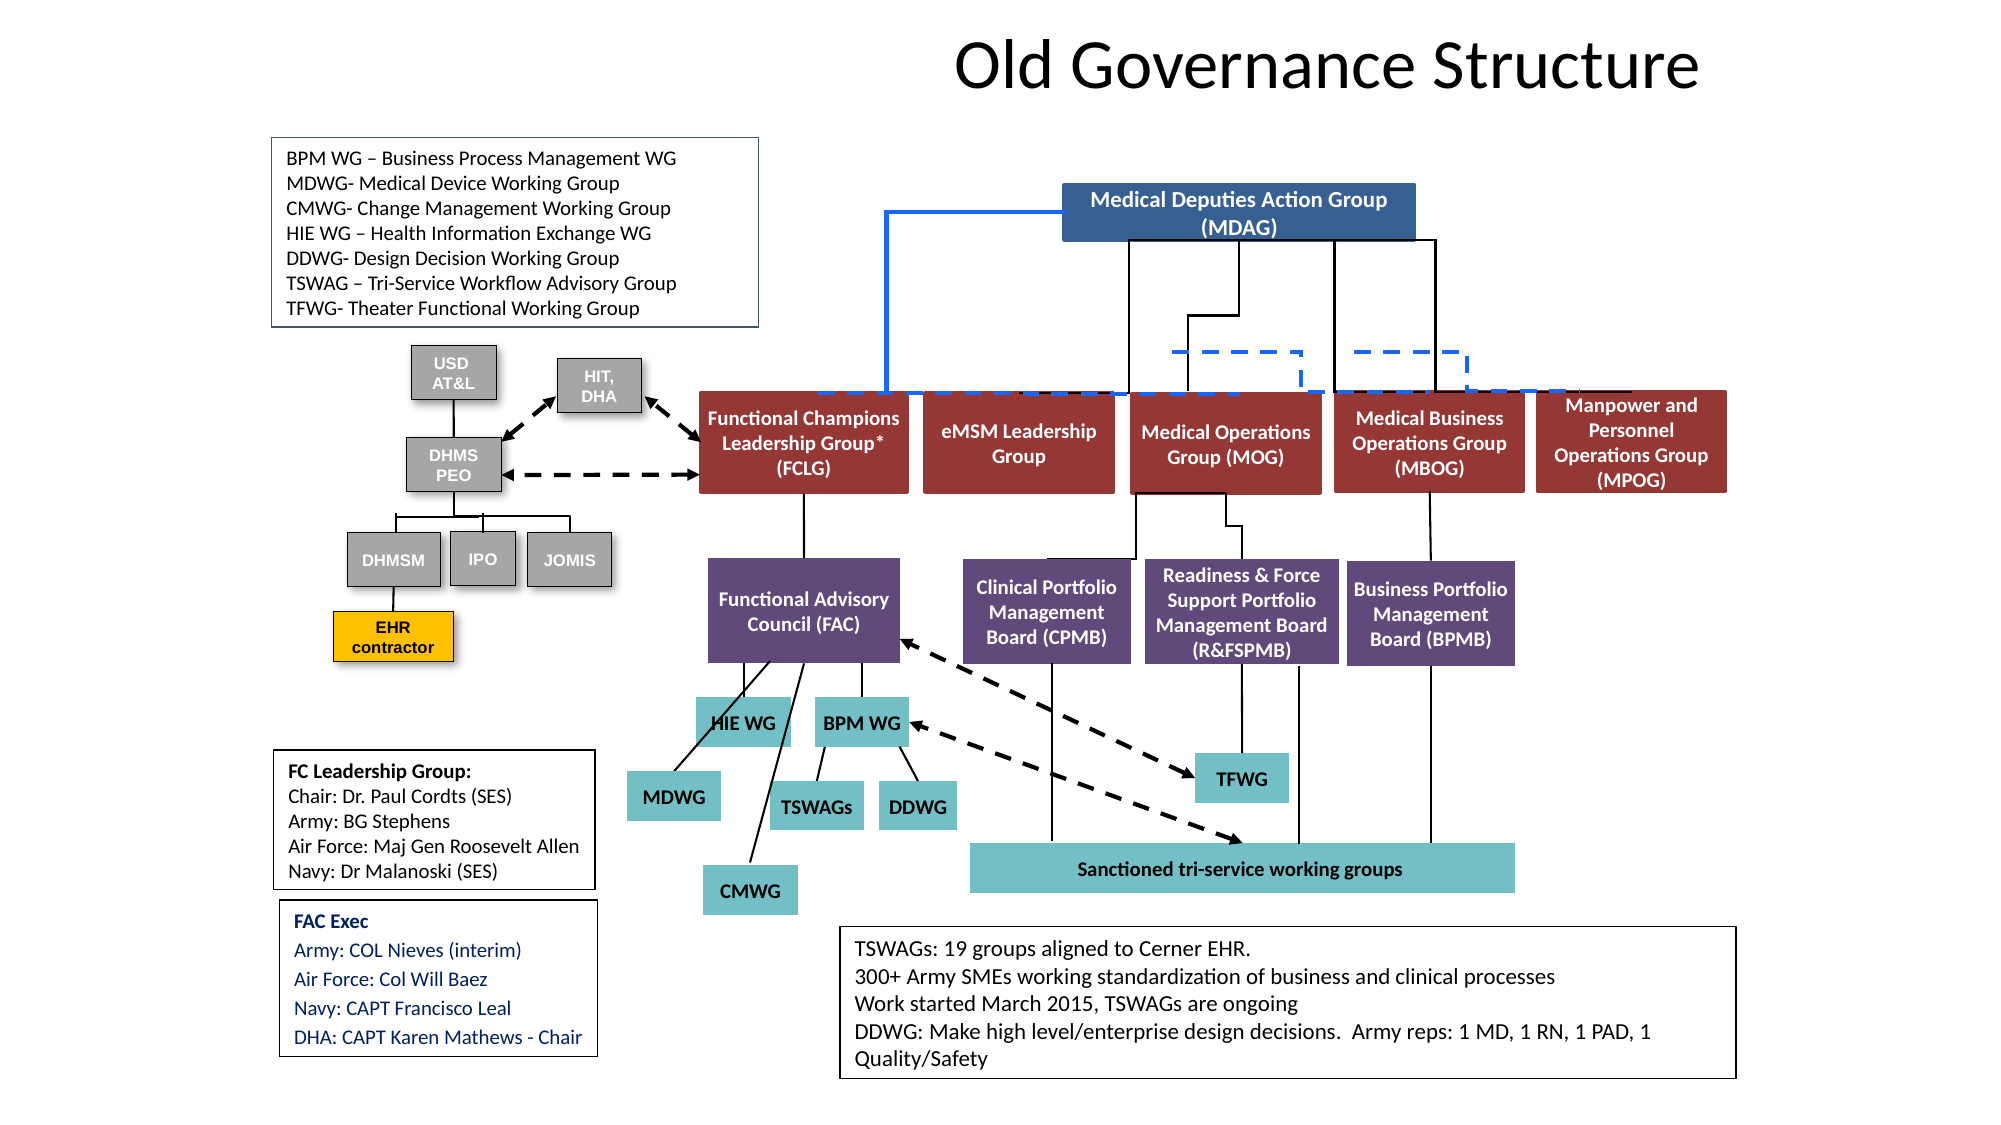

# Old Governance Structure
BPM WG – Business Process Management WG
MDWG- Medical Device Working Group
CMWG- Change Management Working Group
HIE WG – Health Information Exchange WG
DDWG- Design Decision Working Group
TSWAG – Tri-Service Workflow Advisory Group
TFWG- Theater Functional Working Group
Medical Deputies Action Group (MDAG)
Medical Business Operations Group (MBOG)
Manpower and Personnel Operations Group (MPOG)
Functional Champions Leadership Group* (FCLG)
eMSM Leadership Group
Medical Operations Group (MOG)
Functional Advisory Council (FAC)
Readiness & Force Support Portfolio Management Board (R&FSPMB)
Clinical Portfolio Management Board (CPMB)
Business Portfolio Management Board (BPMB)
HIE WG
BPM WG
TSWAGs
DDWG
TFWG
Sanctioned tri-service working groups
USD
AT&L
HIT, DHA
DHMS PEO
IPO
JOMIS
DHMSM
EHR
contractor
FC Leadership Group:
Chair: Dr. Paul Cordts (SES)
Army: BG Stephens
Air Force: Maj Gen Roosevelt Allen
Navy: Dr Malanoski (SES)
MDWG
CMWG
FAC Exec
Army: COL Nieves (interim)
Air Force: Col Will Baez
Navy: CAPT Francisco Leal
DHA: CAPT Karen Mathews - Chair
TSWAGs: 19 groups aligned to Cerner EHR.
300+ Army SMEs working standardization of business and clinical processes
Work started March 2015, TSWAGs are ongoing
DDWG: Make high level/enterprise design decisions.  Army reps: 1 MD, 1 RN, 1 PAD, 1 Quality/Safety